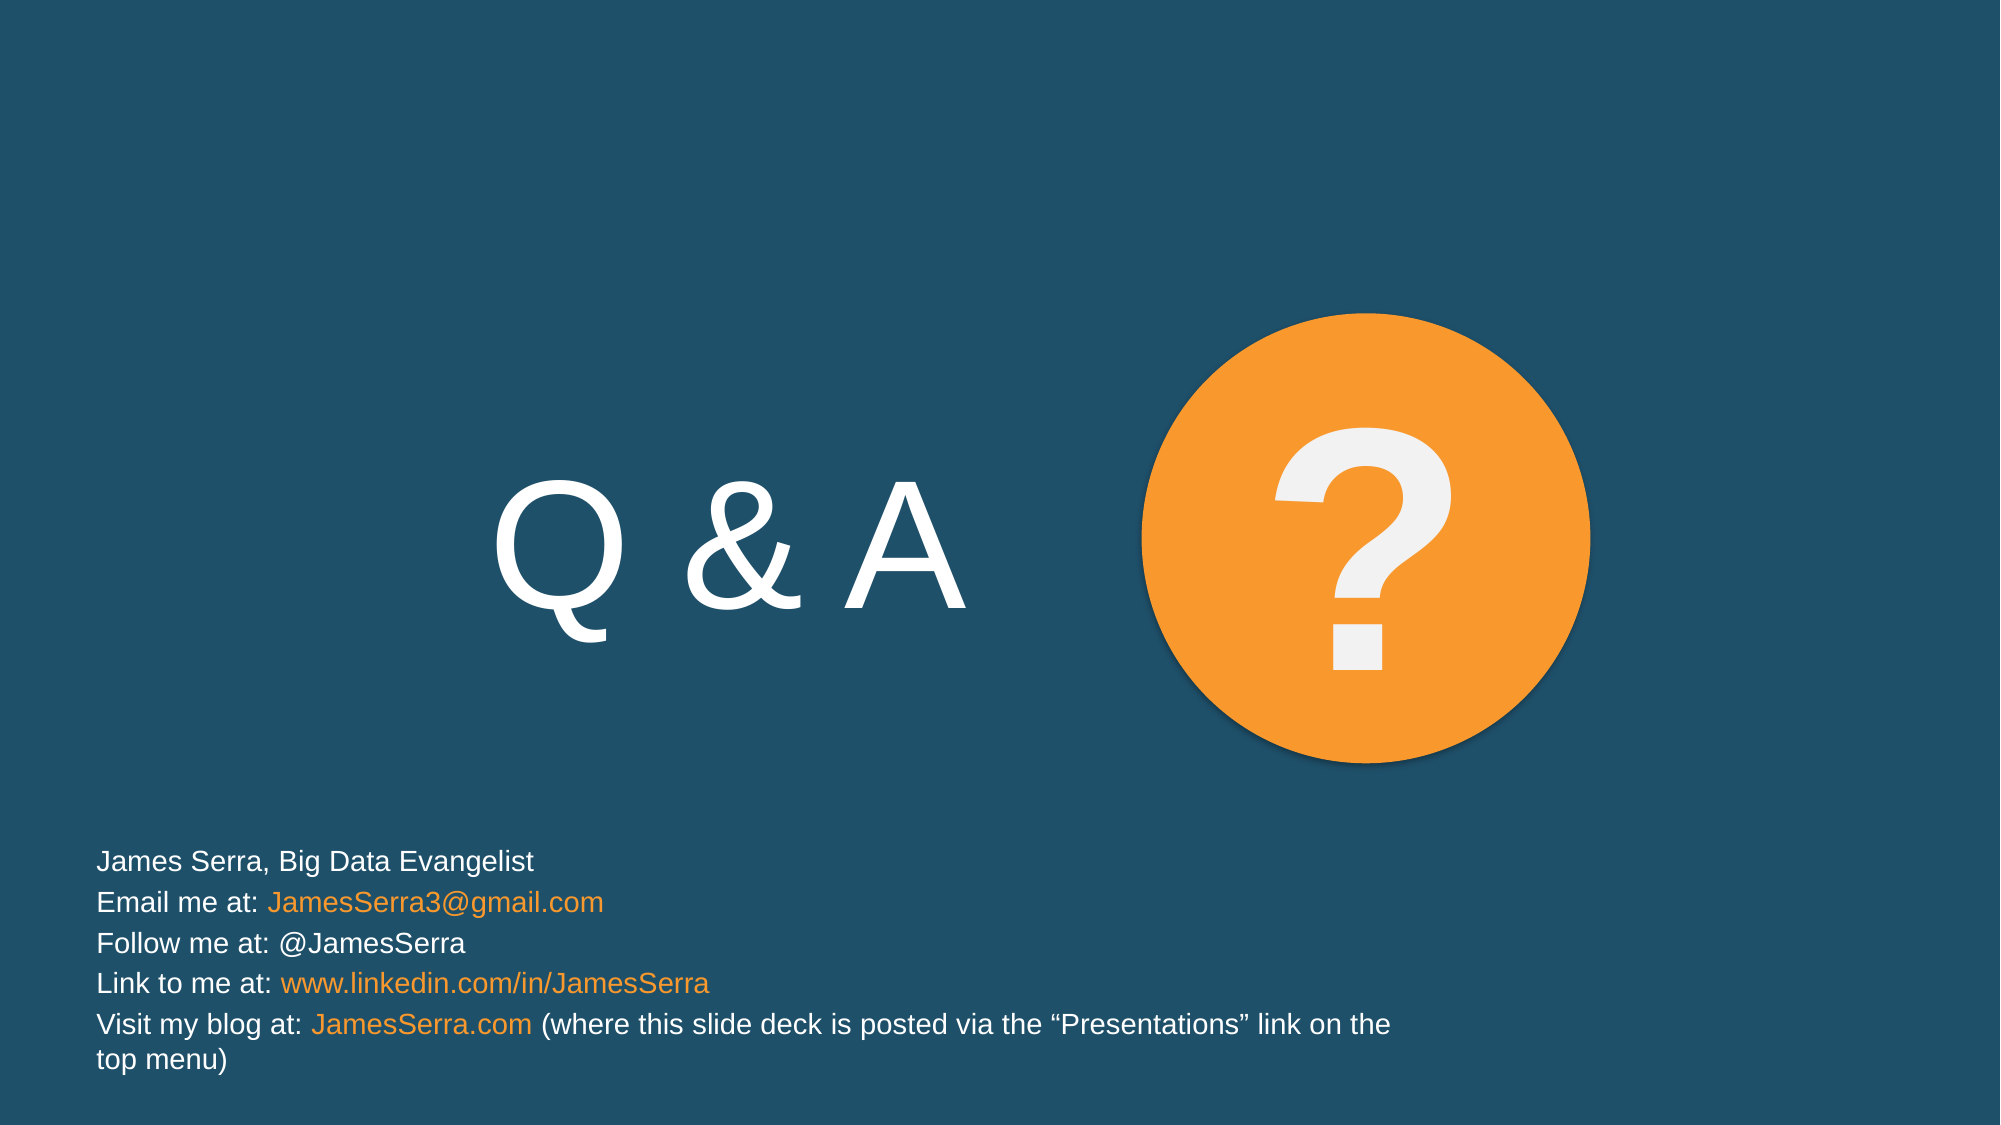

?
Q & A
James Serra, Big Data Evangelist
Email me at: JamesSerra3@gmail.com
Follow me at: @JamesSerra
Link to me at: www.linkedin.com/in/JamesSerra
Visit my blog at: JamesSerra.com (where this slide deck is posted via the “Presentations” link on the top menu)